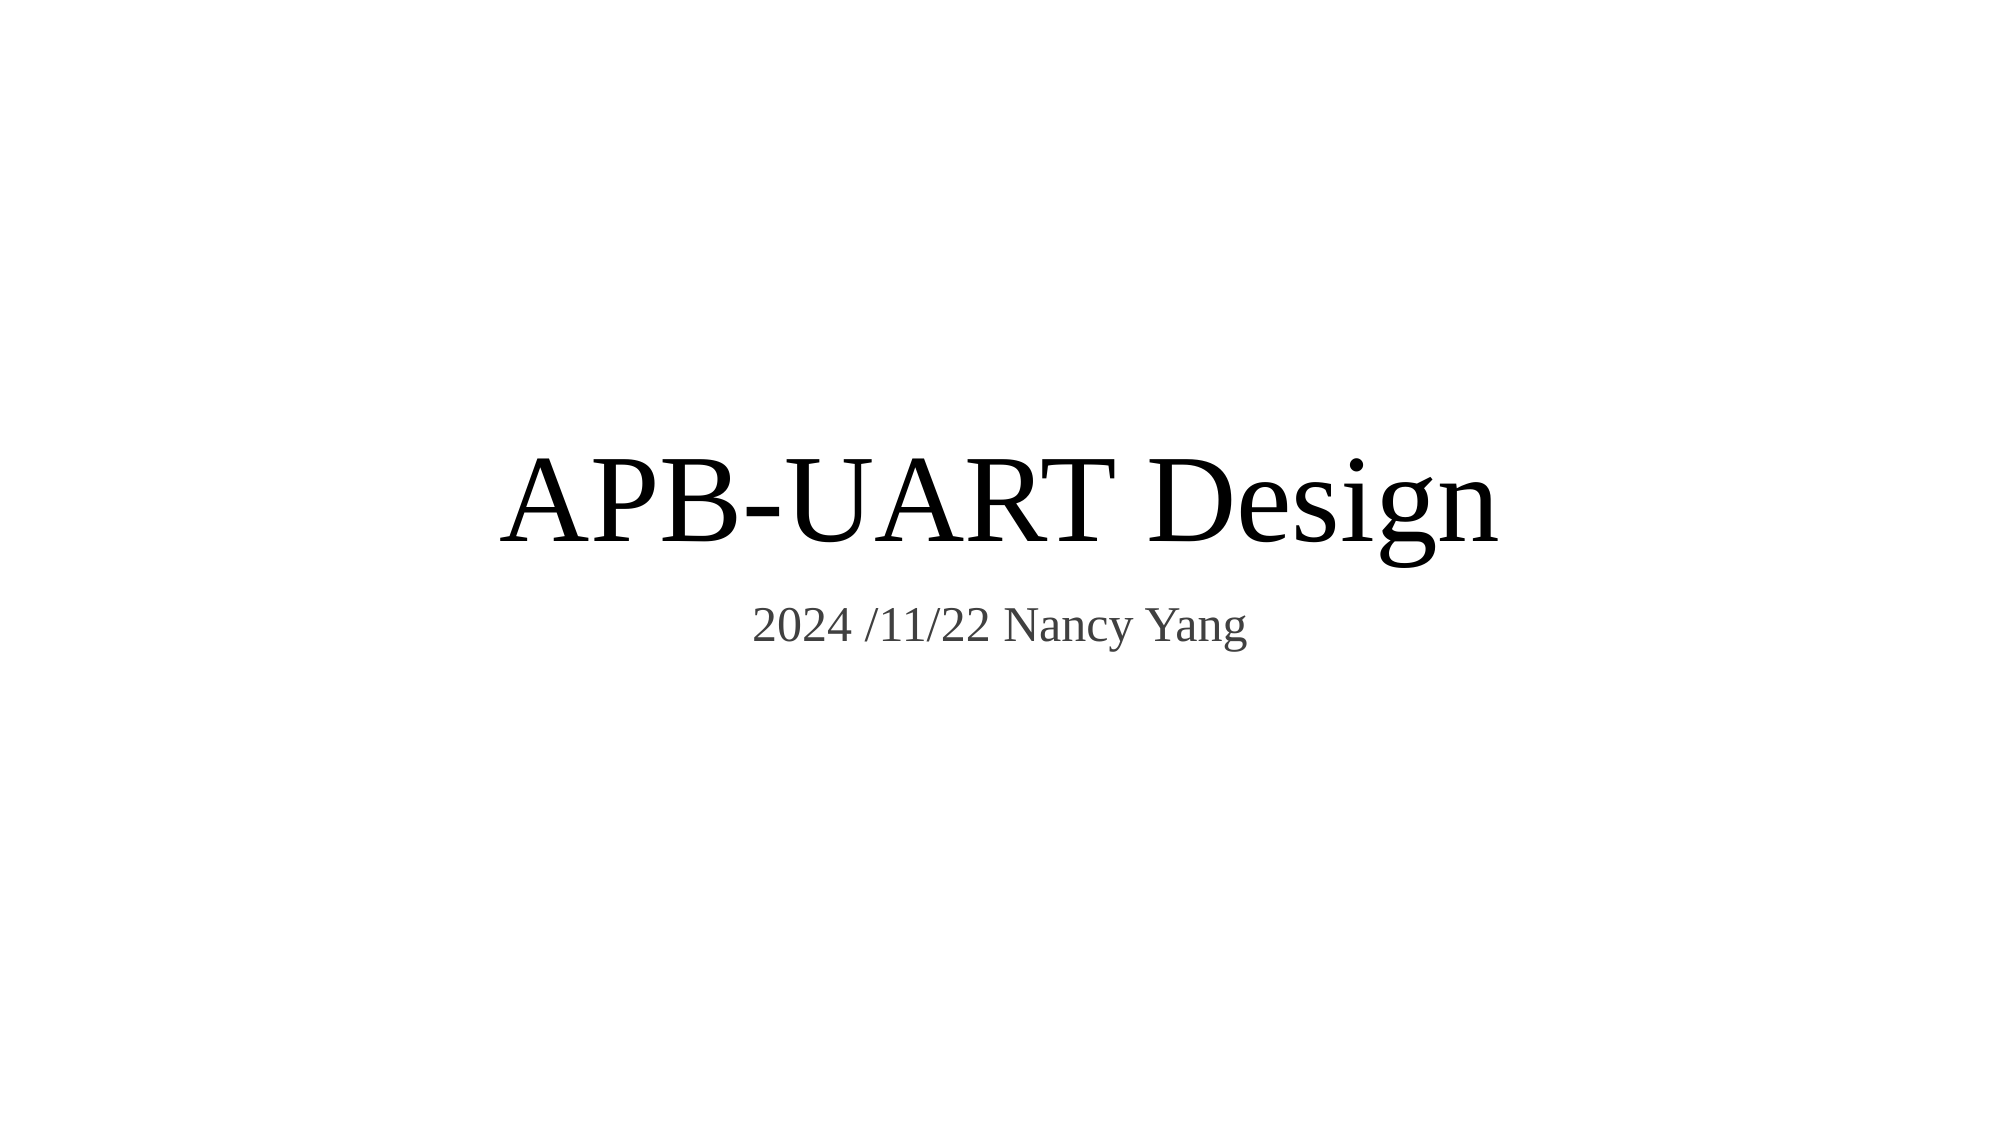

# APB-UART Design
2024 /11/22 Nancy Yang